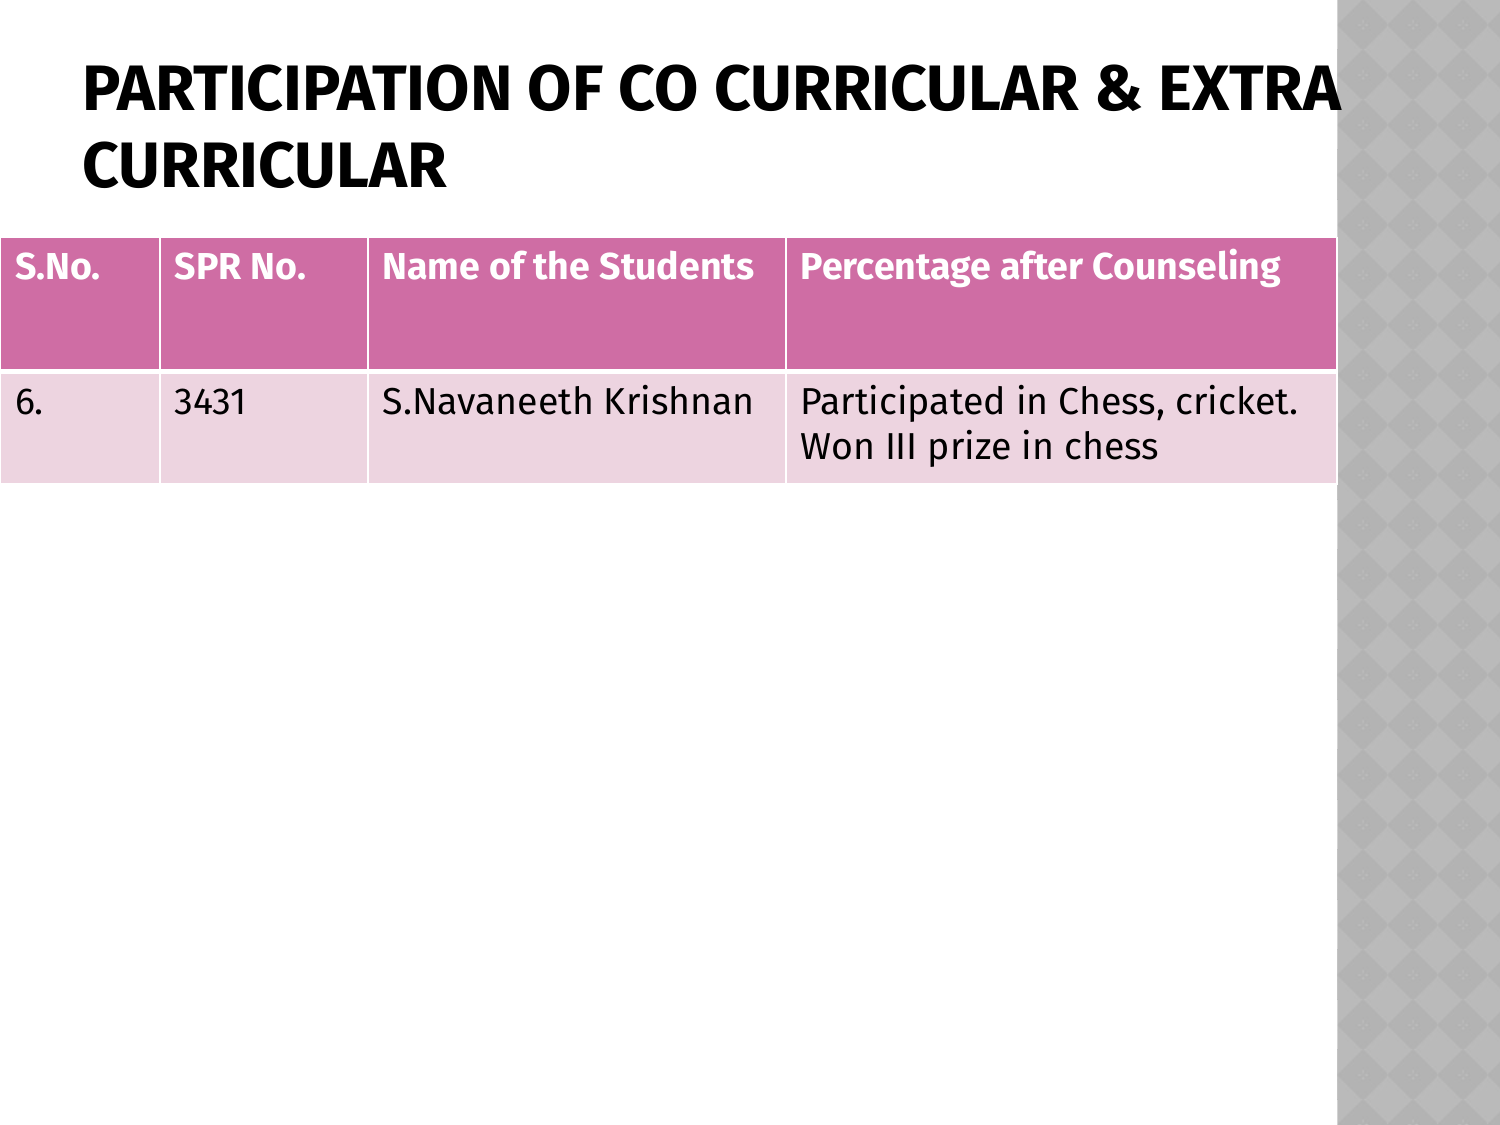

# Participation of Co curricular & Extra Curricular
| S.No. | SPR No. | Name of the Students | Percentage after Counseling |
| --- | --- | --- | --- |
| 6. | 3431 | S.Navaneeth Krishnan | Participated in Chess, cricket. Won III prize in chess |